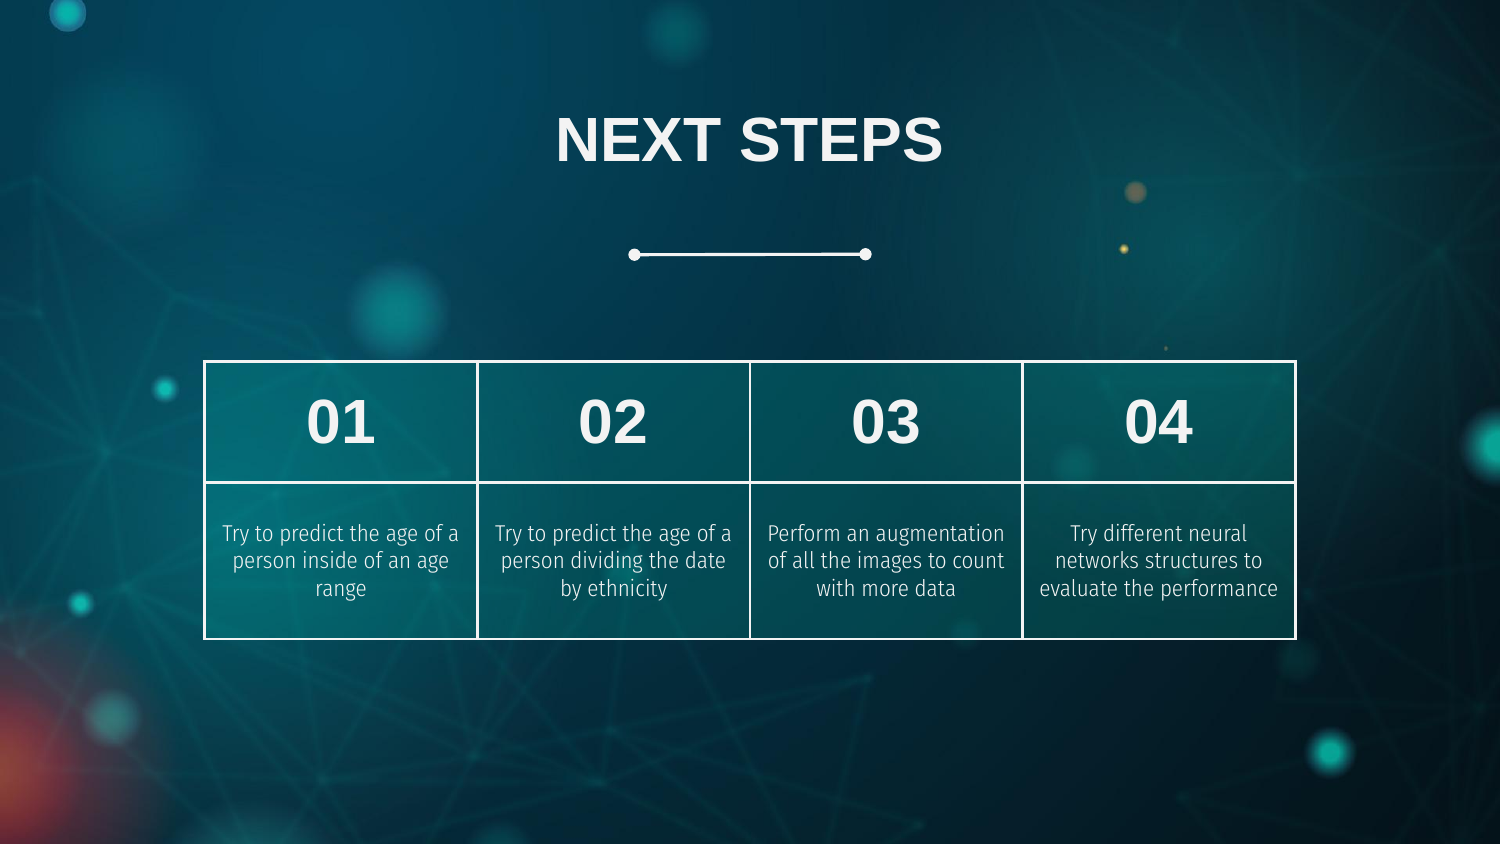

# NEXT STEPS
| 01 | 02 | 03 | 04 |
| --- | --- | --- | --- |
| Try to predict the age of a person inside of an age range | Try to predict the age of a person dividing the date by ethnicity | Perform an augmentation of all the images to count with more data | Try different neural networks structures to evaluate the performance |